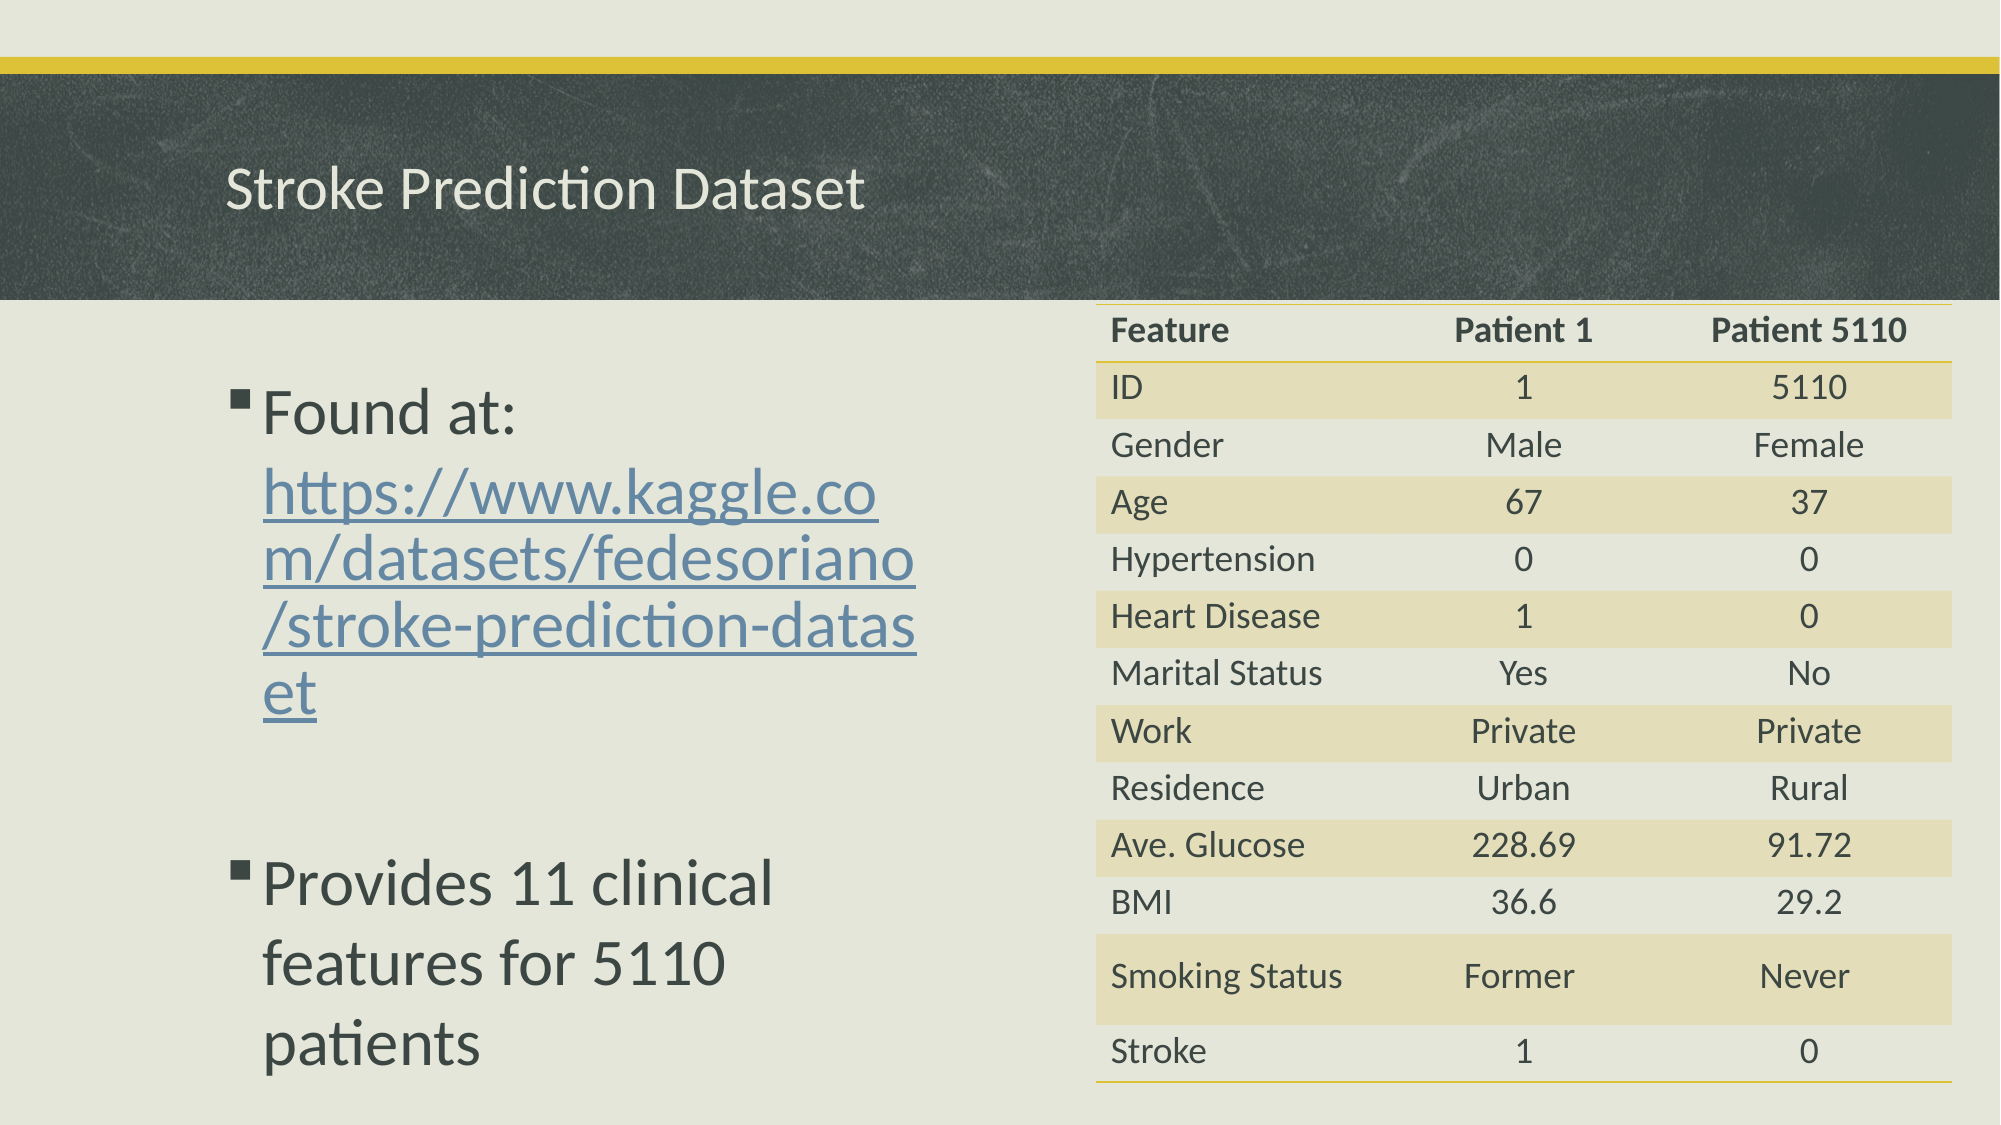

# Stroke Prediction Dataset
| Feature | Patient 1 | Patient 5110 |
| --- | --- | --- |
| ID | 1 | 5110 |
| Gender | Male | Female |
| Age | 67 | 37 |
| Hypertension | 0 | 0 |
| Heart Disease | 1 | 0 |
| Marital Status | Yes | No |
| Work | Private | Private |
| Residence | Urban | Rural |
| Ave. Glucose | 228.69 | 91.72 |
| BMI | 36.6 | 29.2 |
| Smoking Status | Former | Never |
| Stroke | 1 | 0 |
Found at: https://www.kaggle.com/datasets/fedesoriano/stroke-prediction-dataset
Provides 11 clinical features for 5110 patients